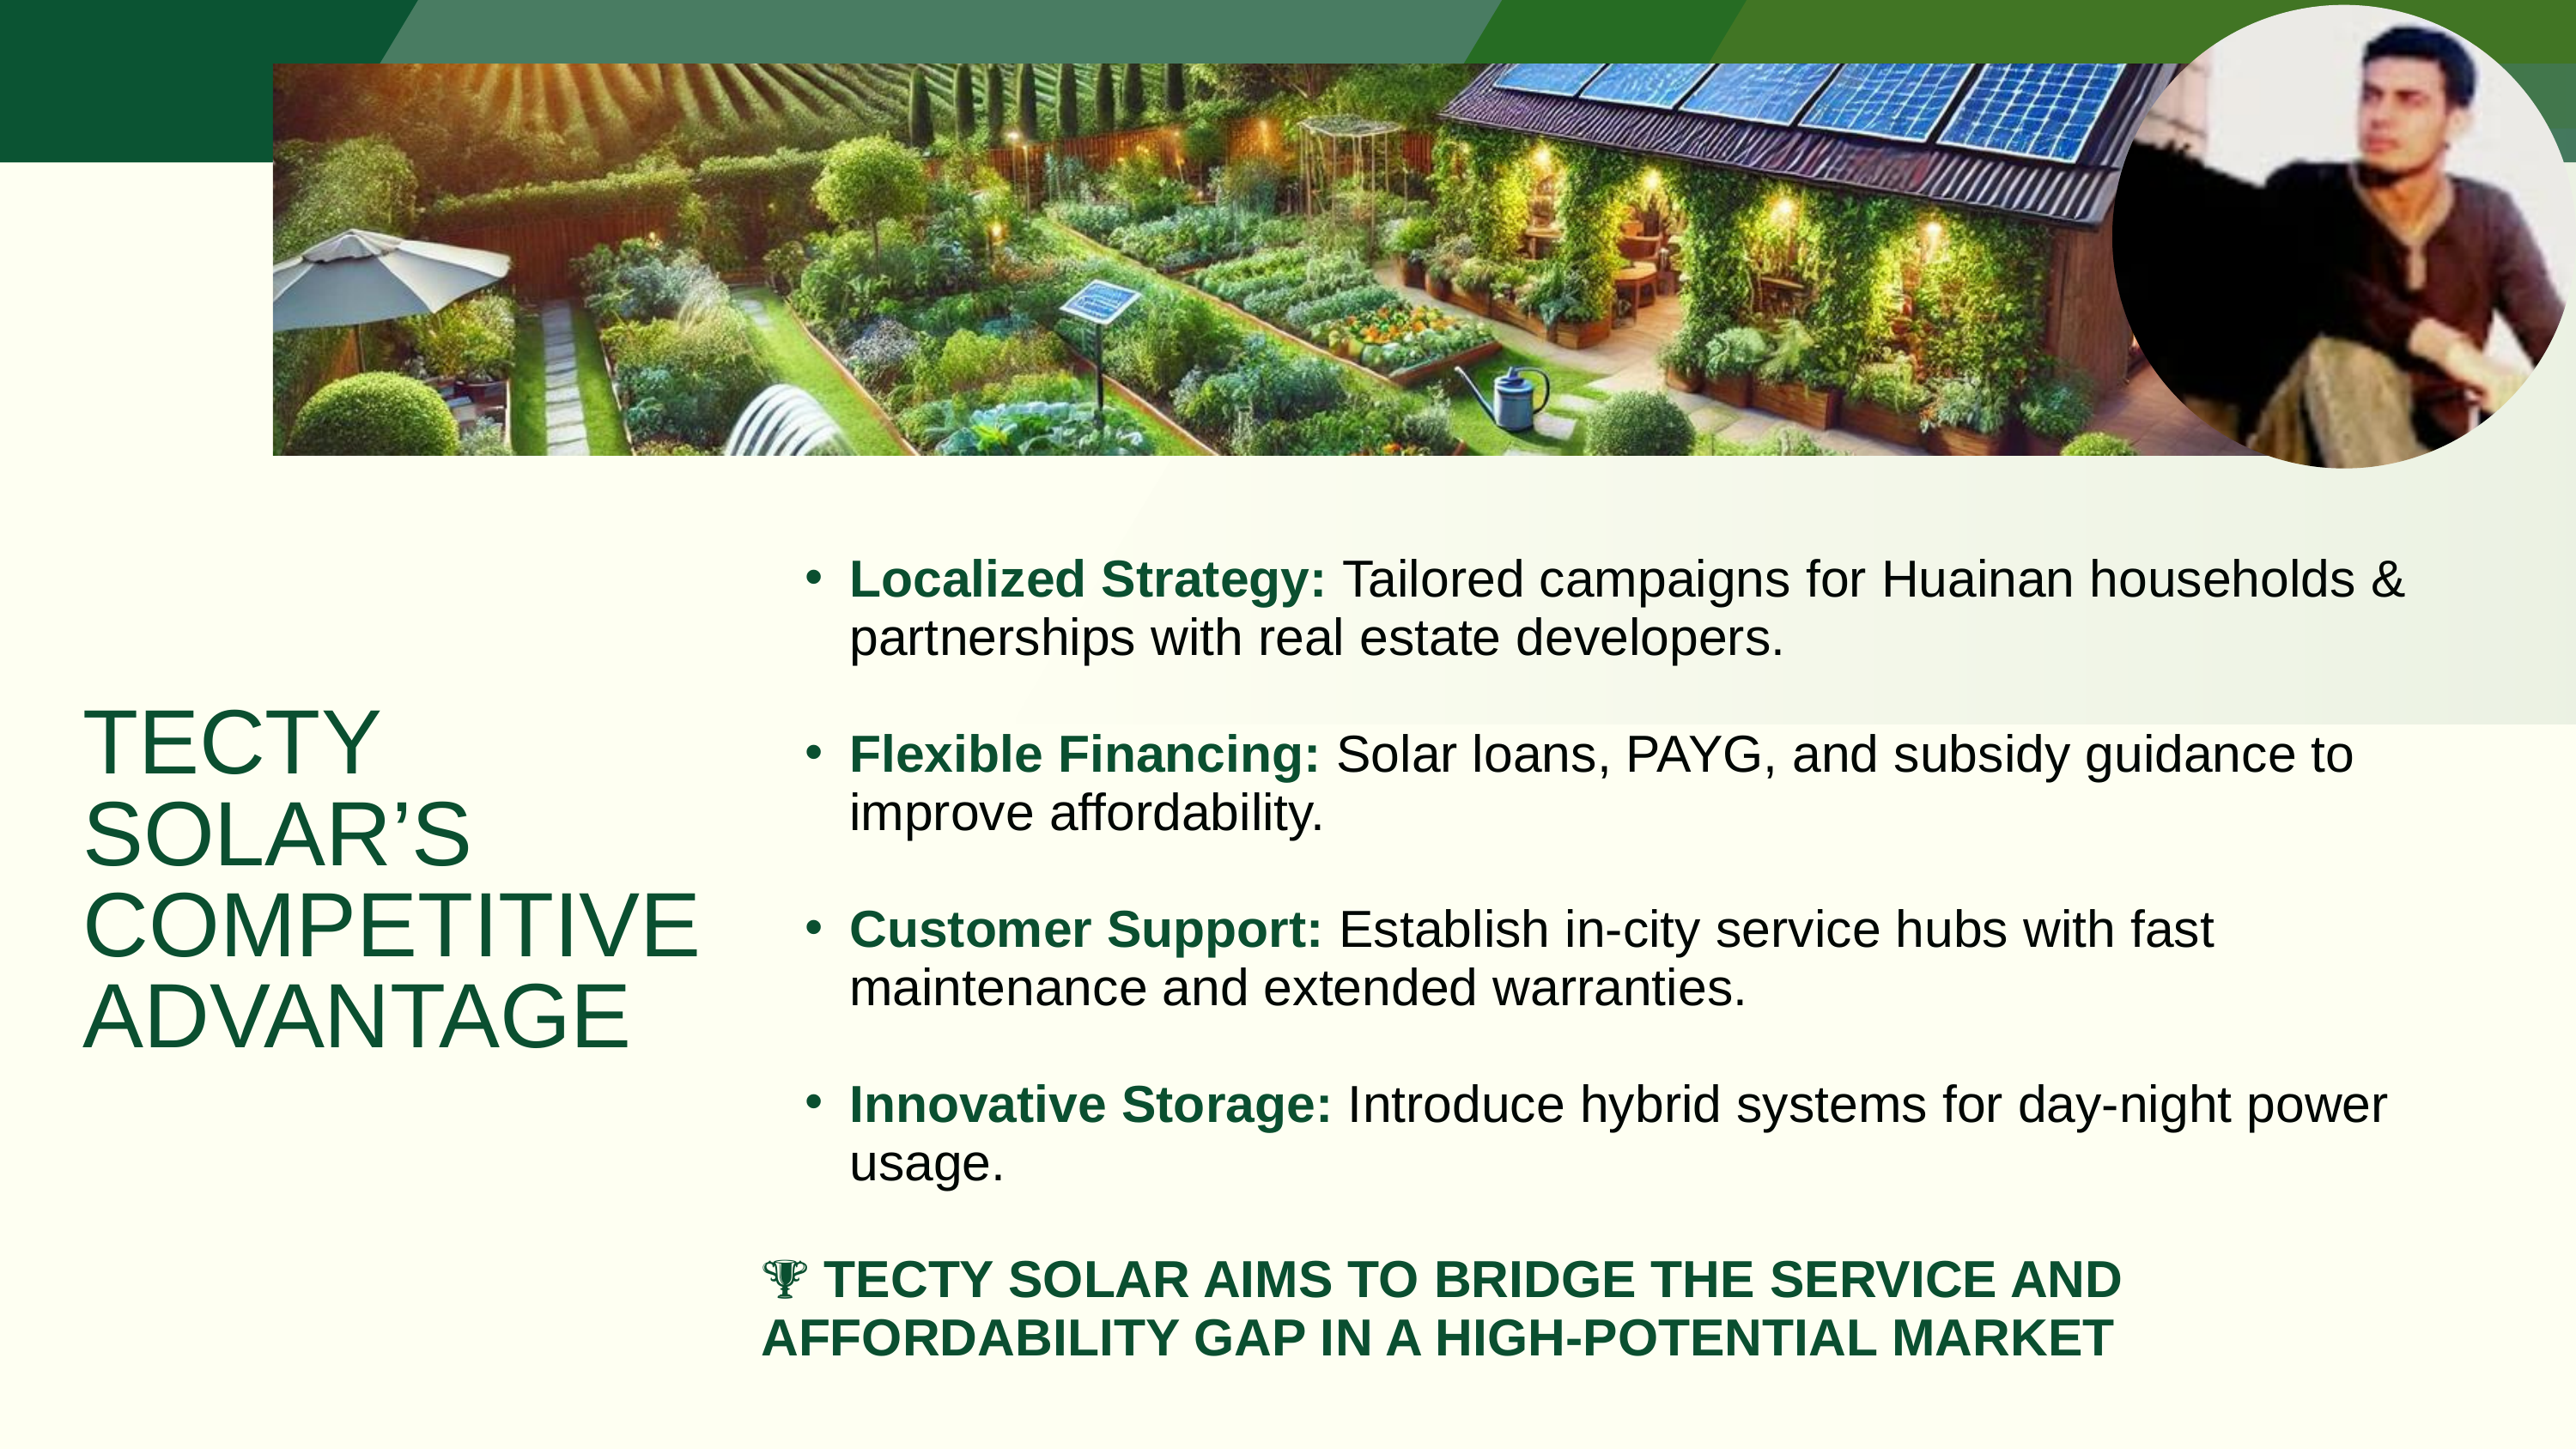

Localized Strategy: Tailored campaigns for Huainan households & partnerships with real estate developers.

Flexible Financing: Solar loans, PAYG, and subsidy guidance to improve affordability.

Customer Support: Establish in-city service hubs with fast maintenance and extended warranties.

Innovative Storage: Introduce hybrid systems for day-night power usage.

🏆 TECTY SOLAR AIMS TO BRIDGE THE SERVICE AND
AFFORDABILITY GAP IN A HIGH-POTENTIAL MARKET

TECTY SOLAR’S COMPETITIVE ADVANTAGE